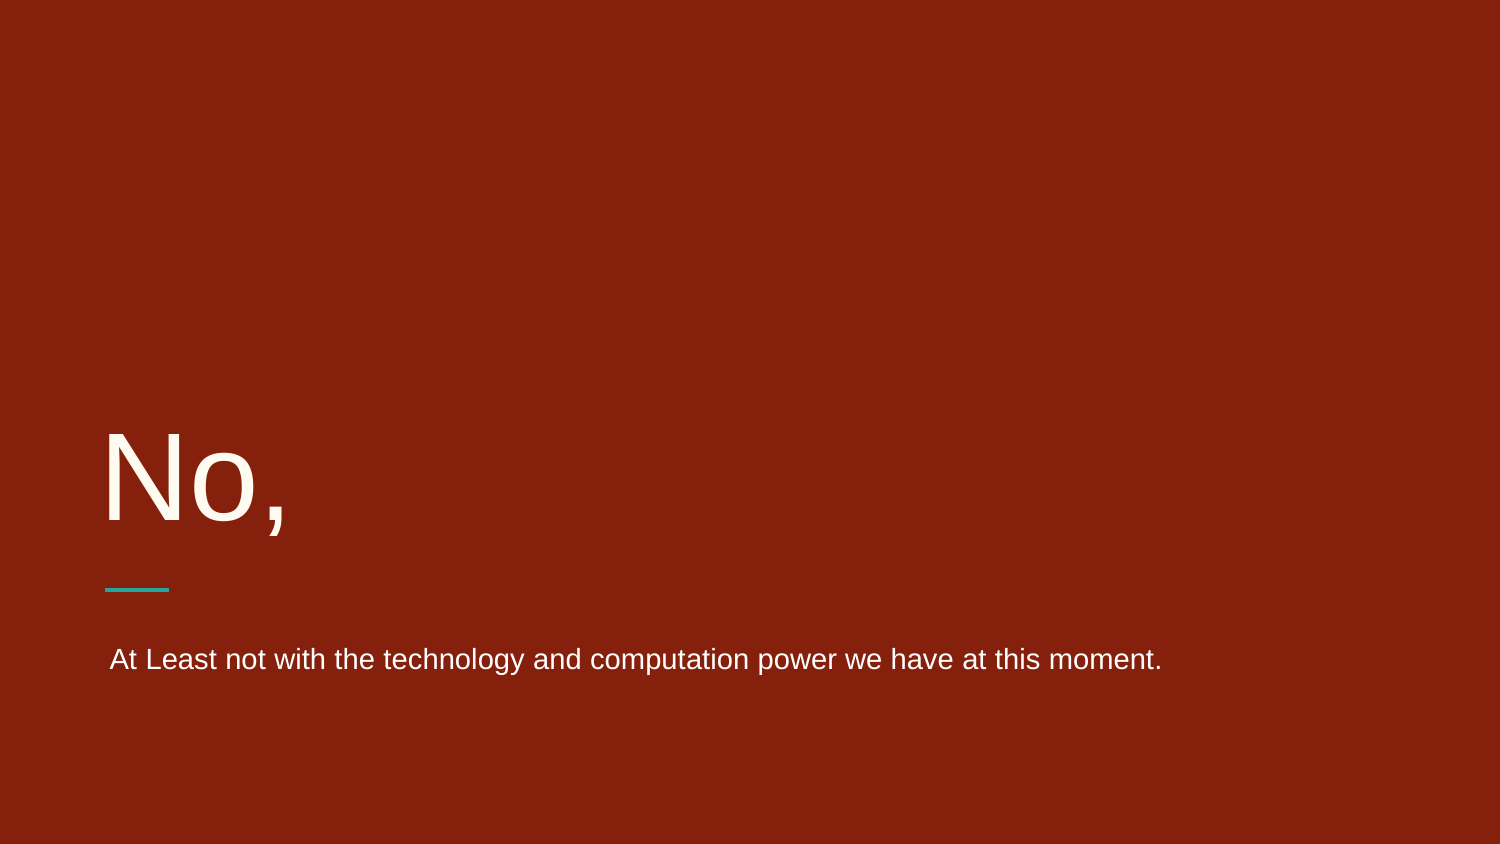

# No,
At Least not with the technology and computation power we have at this moment.